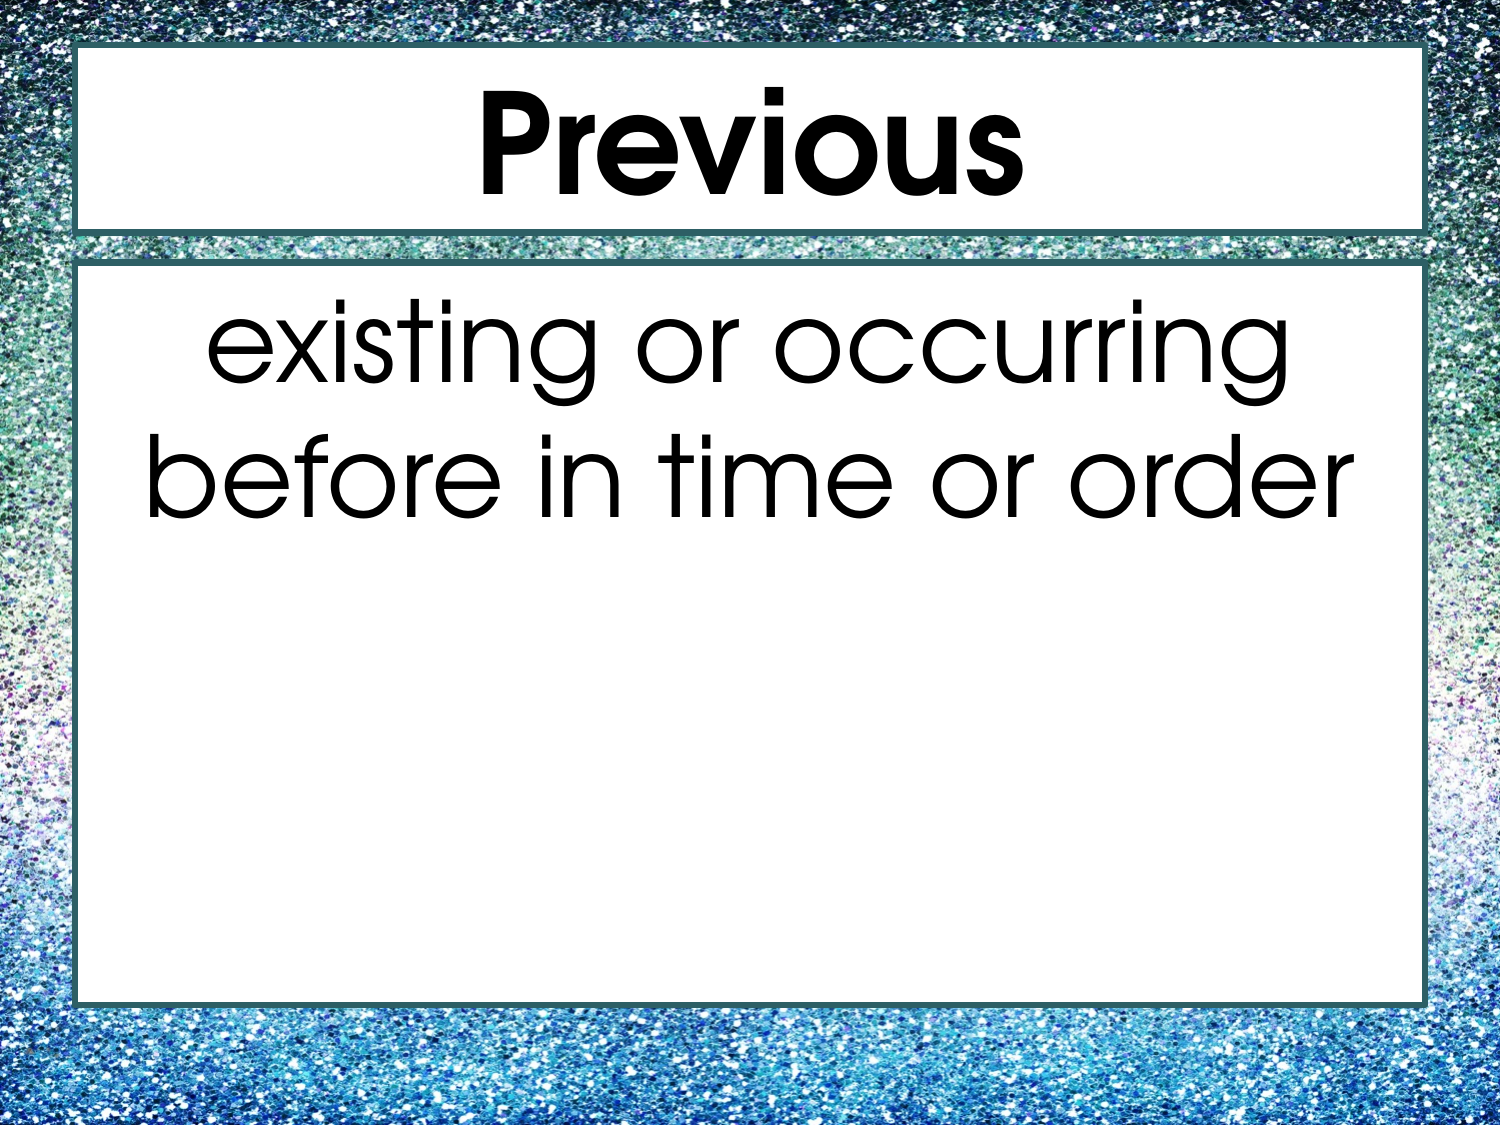

# Previous
existing or occurring before in time or order